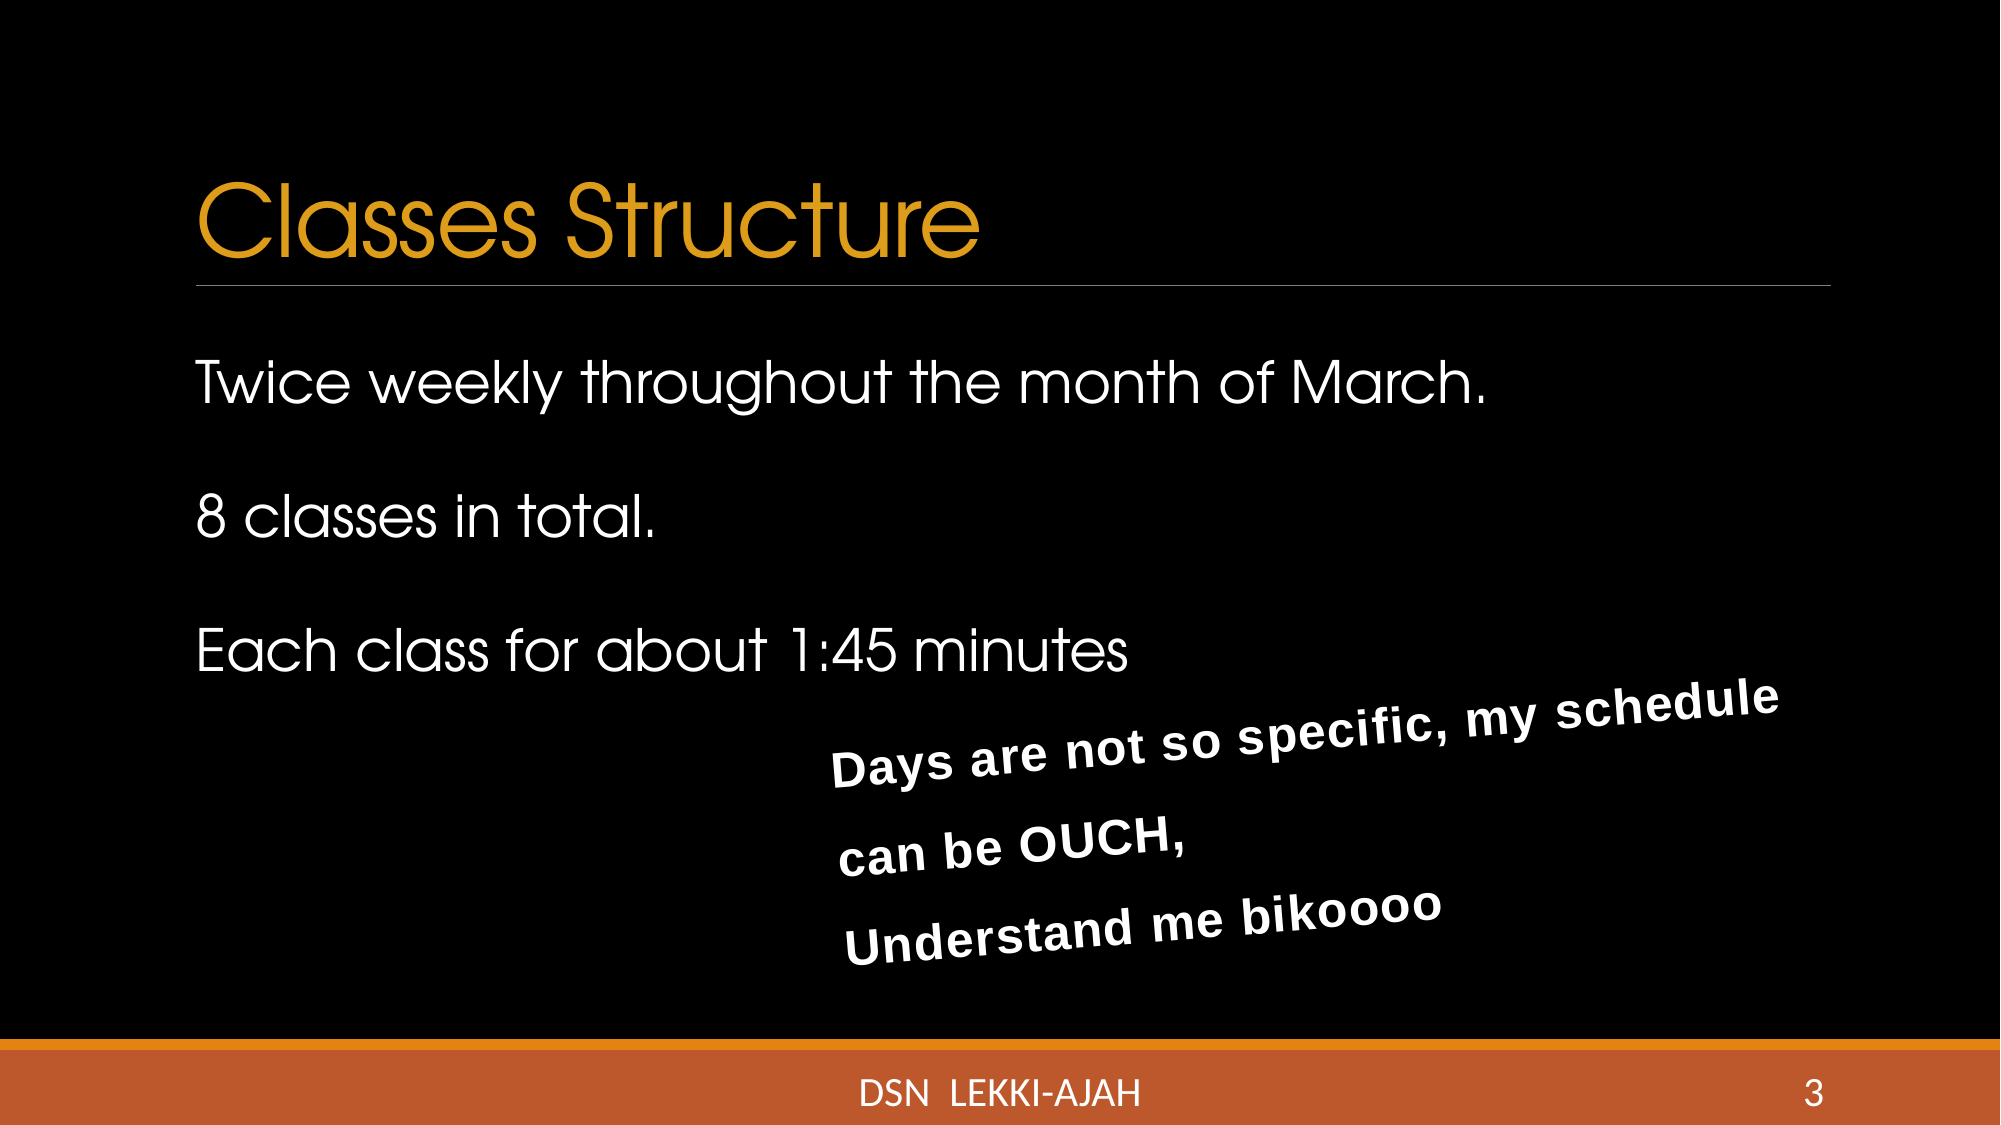

# Classes Structure
Twice weekly throughout the month of March.
8 classes in total.
Each class for about 1:45 minutes

Days are not so specific, my schedule can be OUCH,
Understand me bikoooo
DSN  LEKKI-AJAH
3